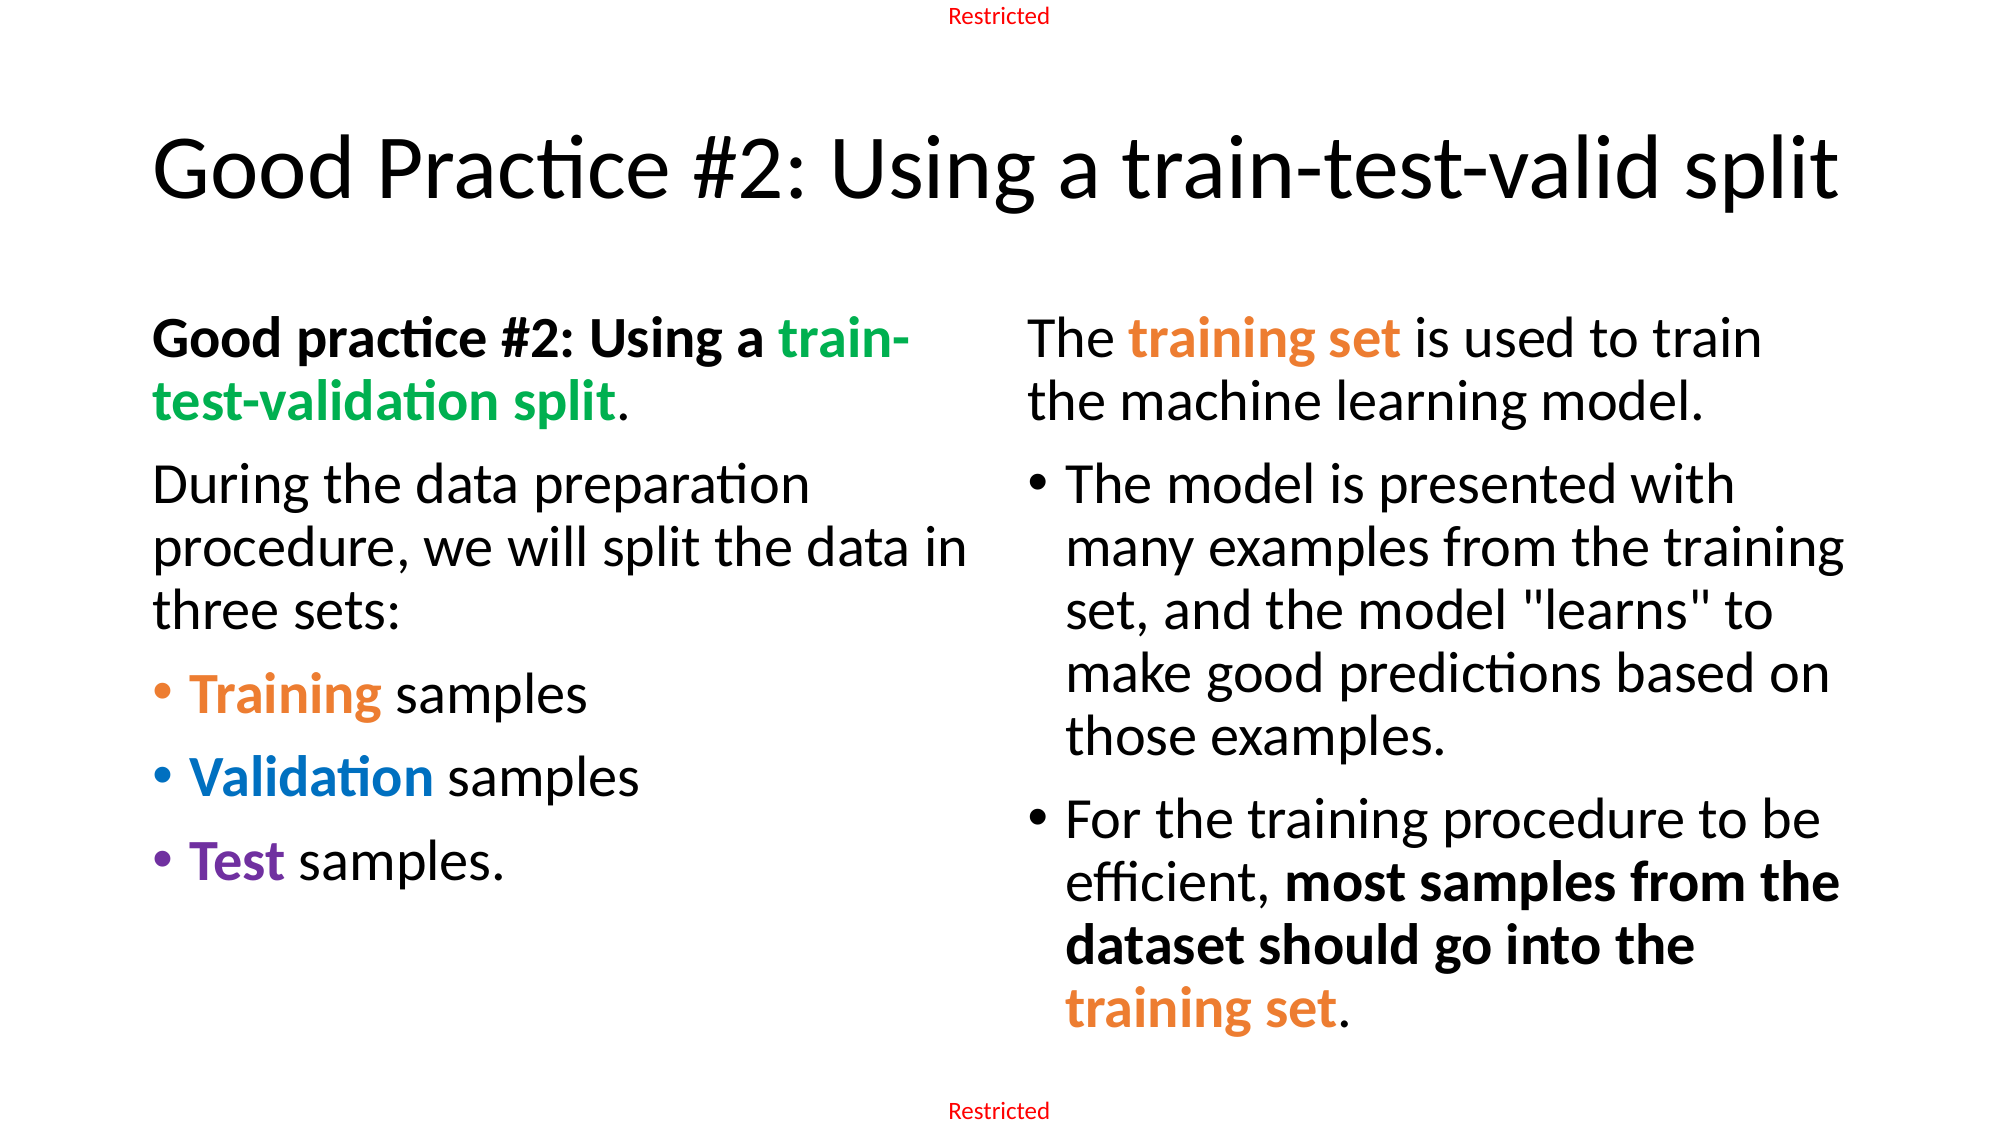

# Good Practice #2: Using a train-test-valid split
The training set is used to train the machine learning model.
The model is presented with many examples from the training set, and the model "learns" to make good predictions based on those examples.
For the training procedure to be efficient, most samples from the dataset should go into the training set.

Good practice #2: Using a train-test-validation split.
During the data preparation procedure, we will split the data in three sets:
Training samples
Validation samples
Test samples.